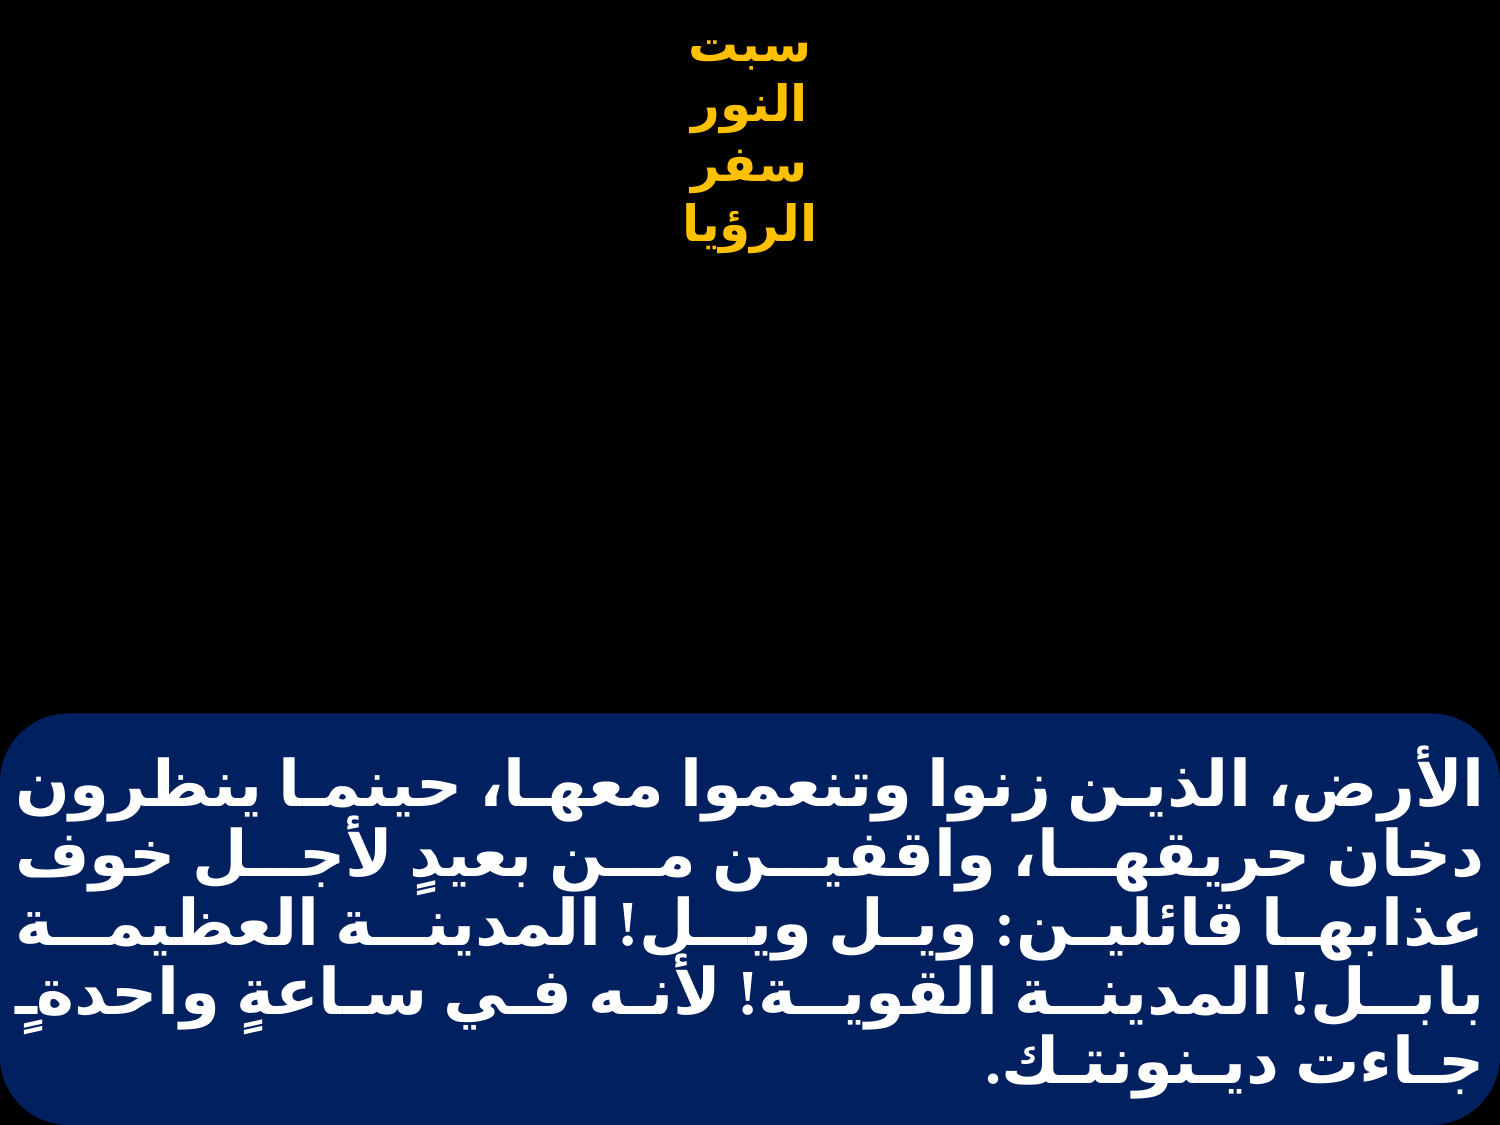

# الأرض، الذين زنوا وتنعموا معها، حينما ينظرون دخان حريقها، واقفين من بعيدٍ لأجل خوف عذابها قائلين: ويل ويـل! المدينـة العظيمـة بابـل! المدينـة القويـة! لأنه في ساعةٍ واحدةٍ جـاءت ديـنونتـك.